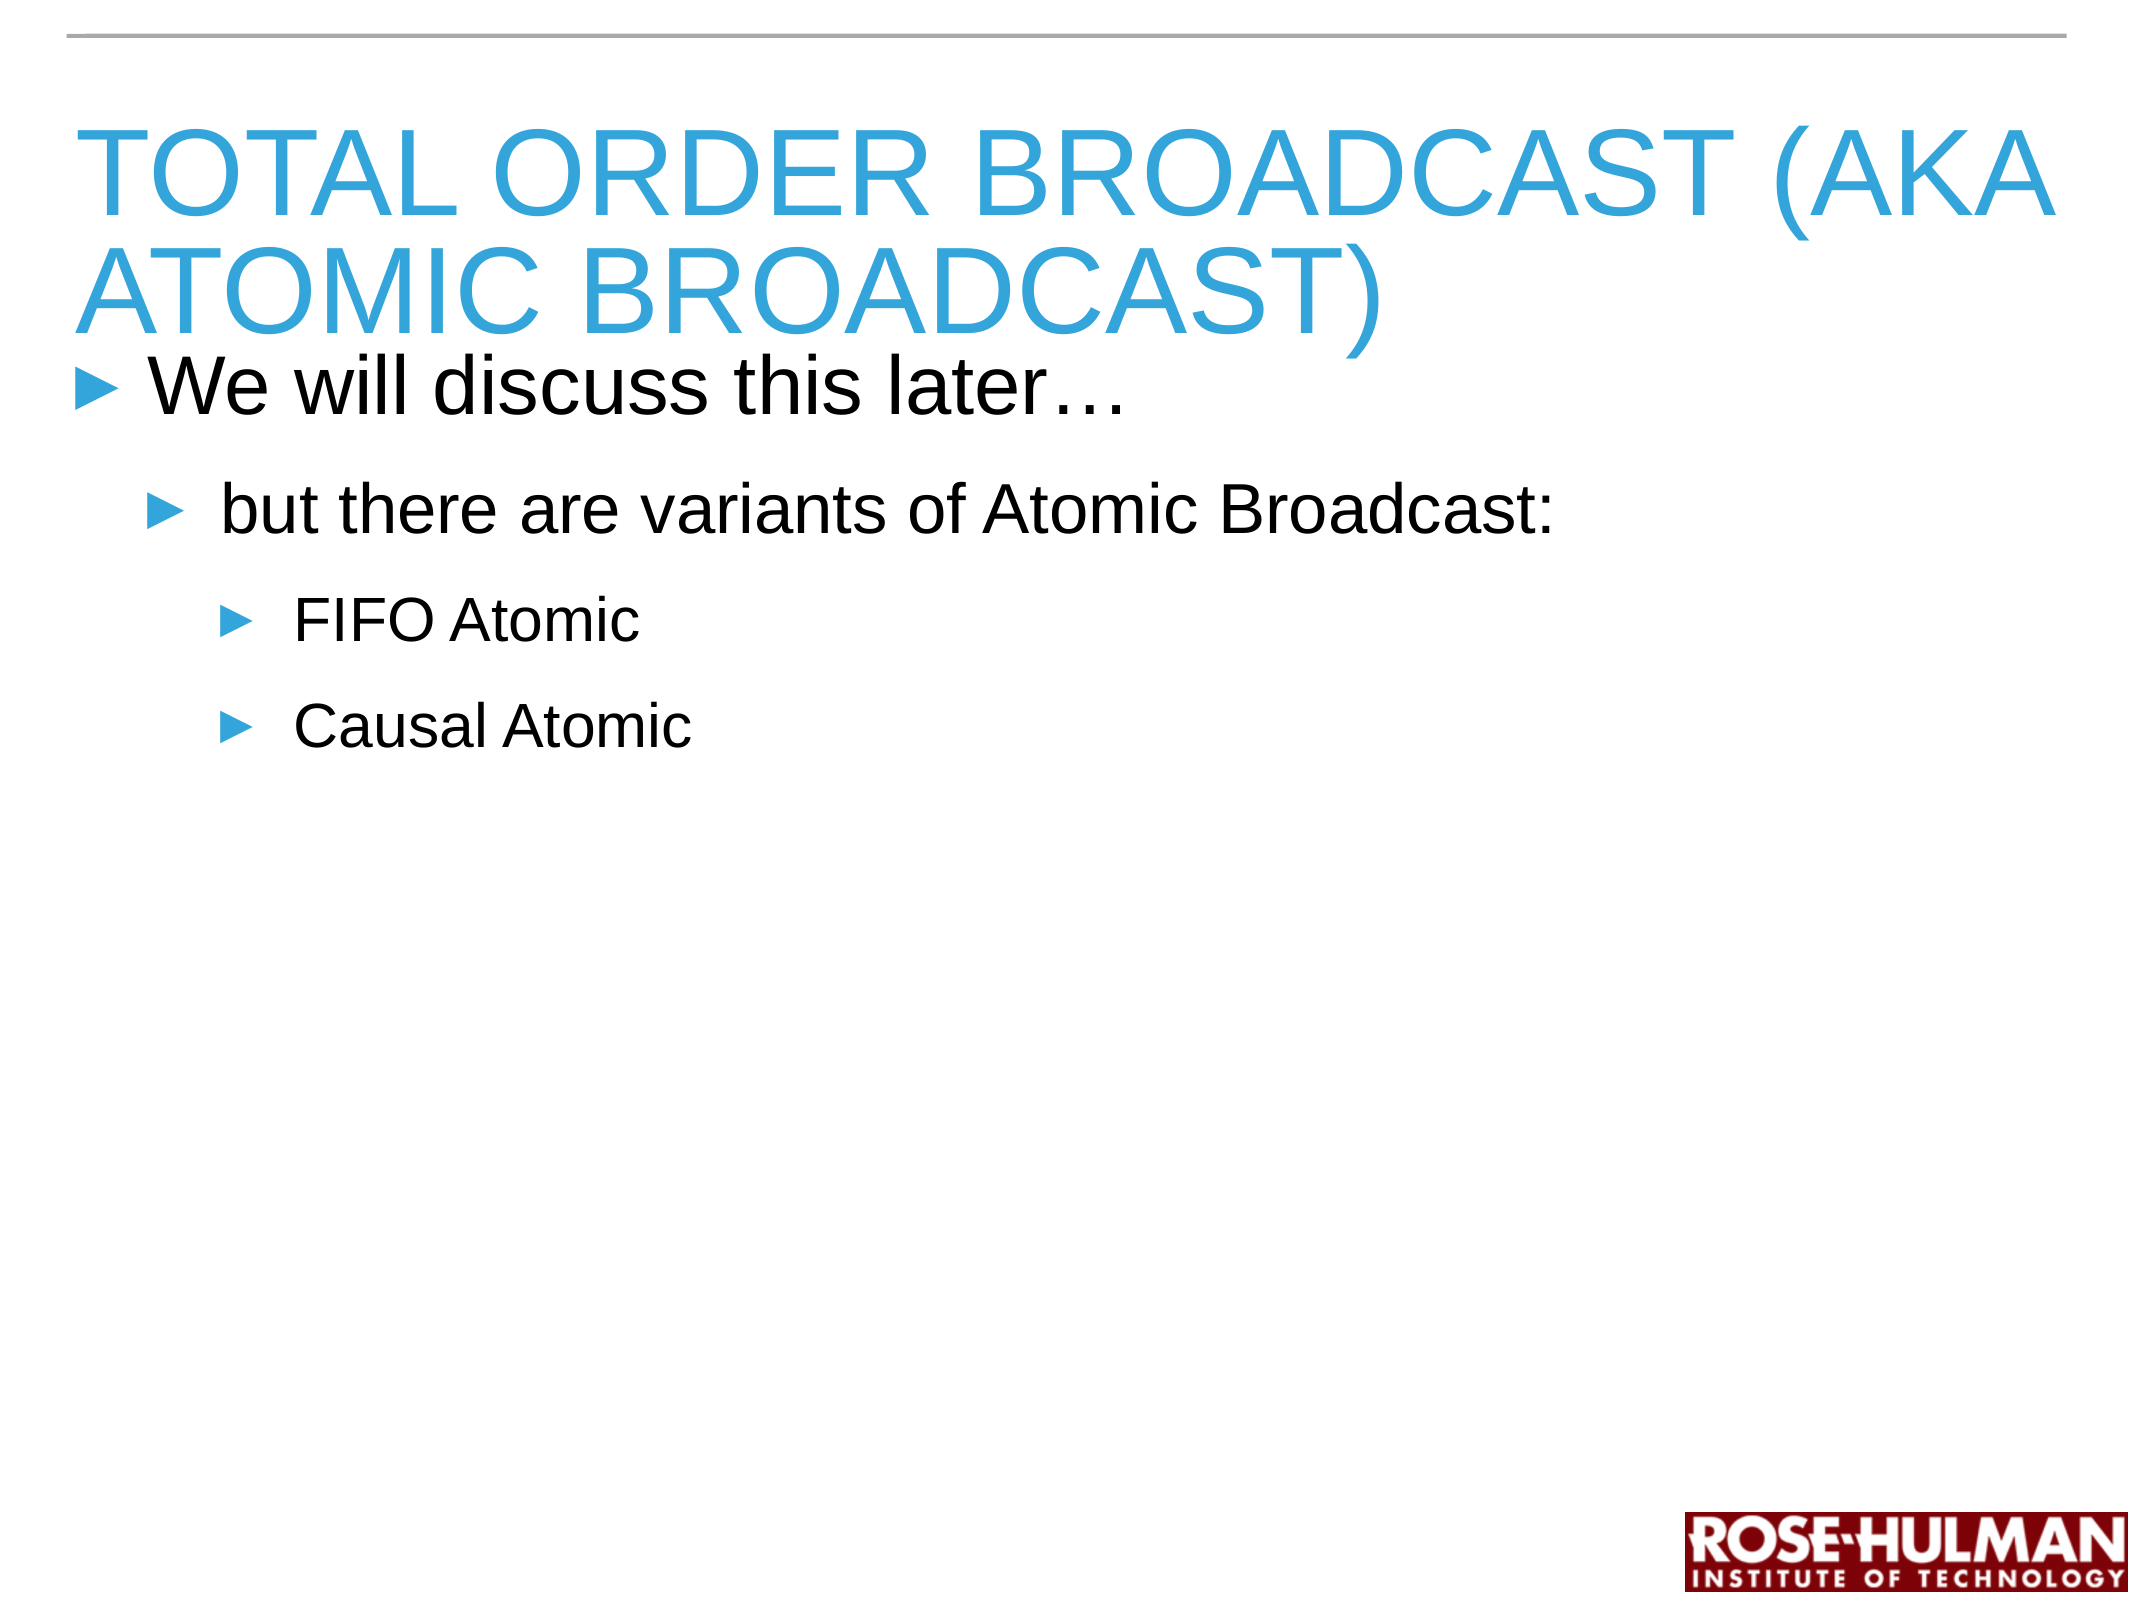

# Total Order broadcast (AKA Atomic broadcast)
We will discuss this later…
but there are variants of Atomic Broadcast:
FIFO Atomic
Causal Atomic
63